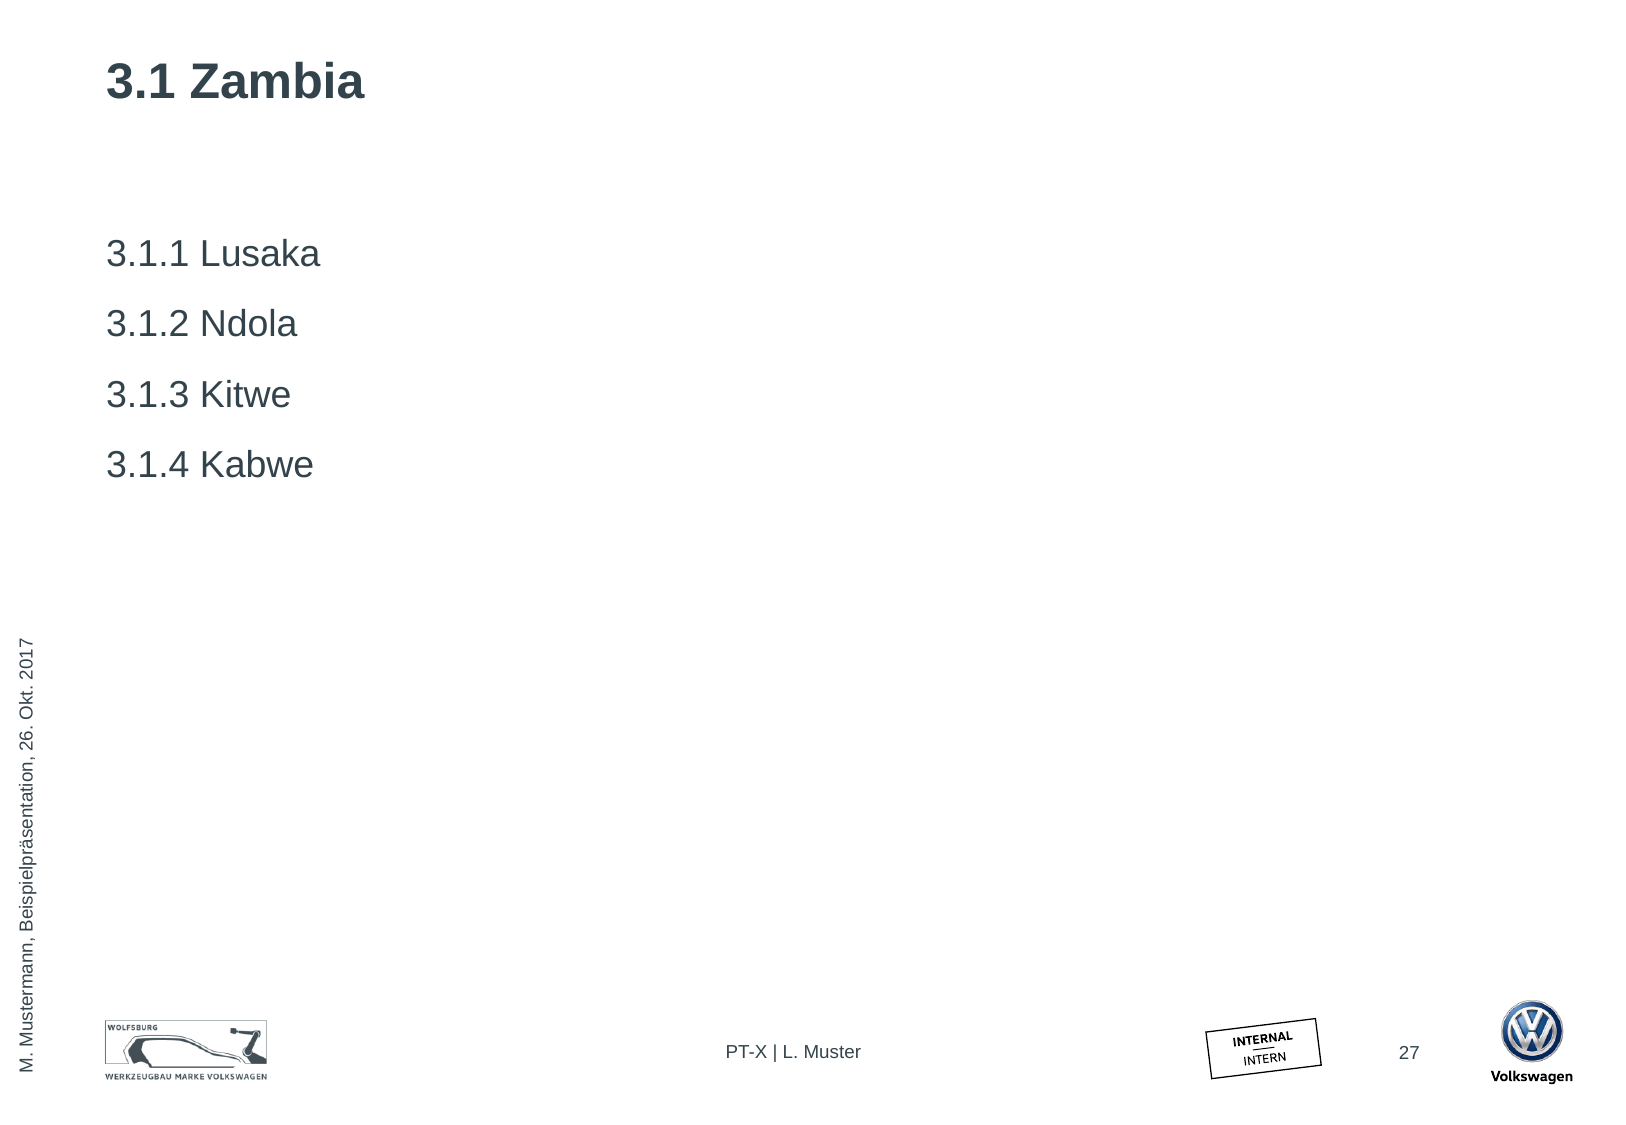

# 3.1 Zambia
3.1.1 Lusaka
3.1.2 Ndola
3.1.3 Kitwe
3.1.4 Kabwe